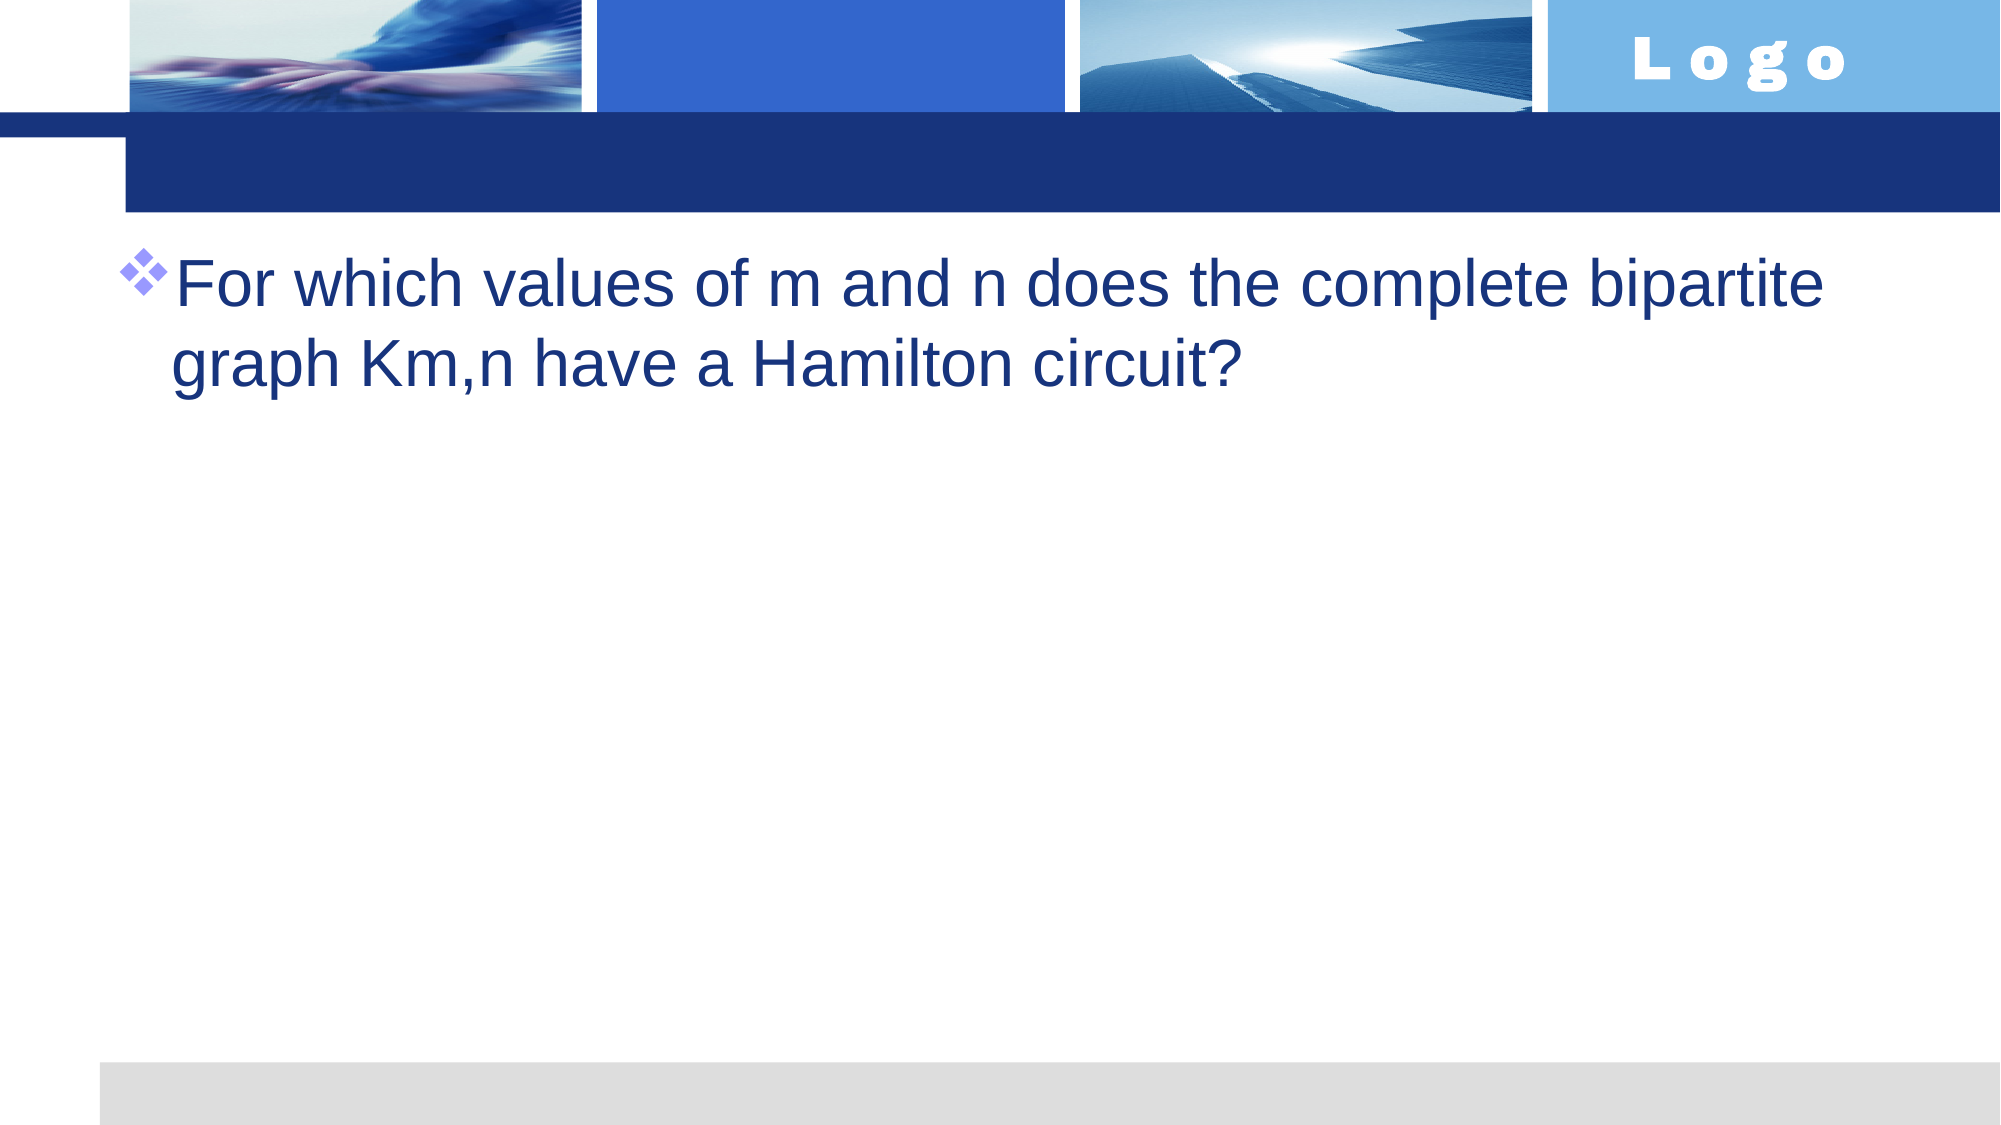

#
For which values of m and n does the complete bipartite graph Km,n have a Hamilton circuit?

80